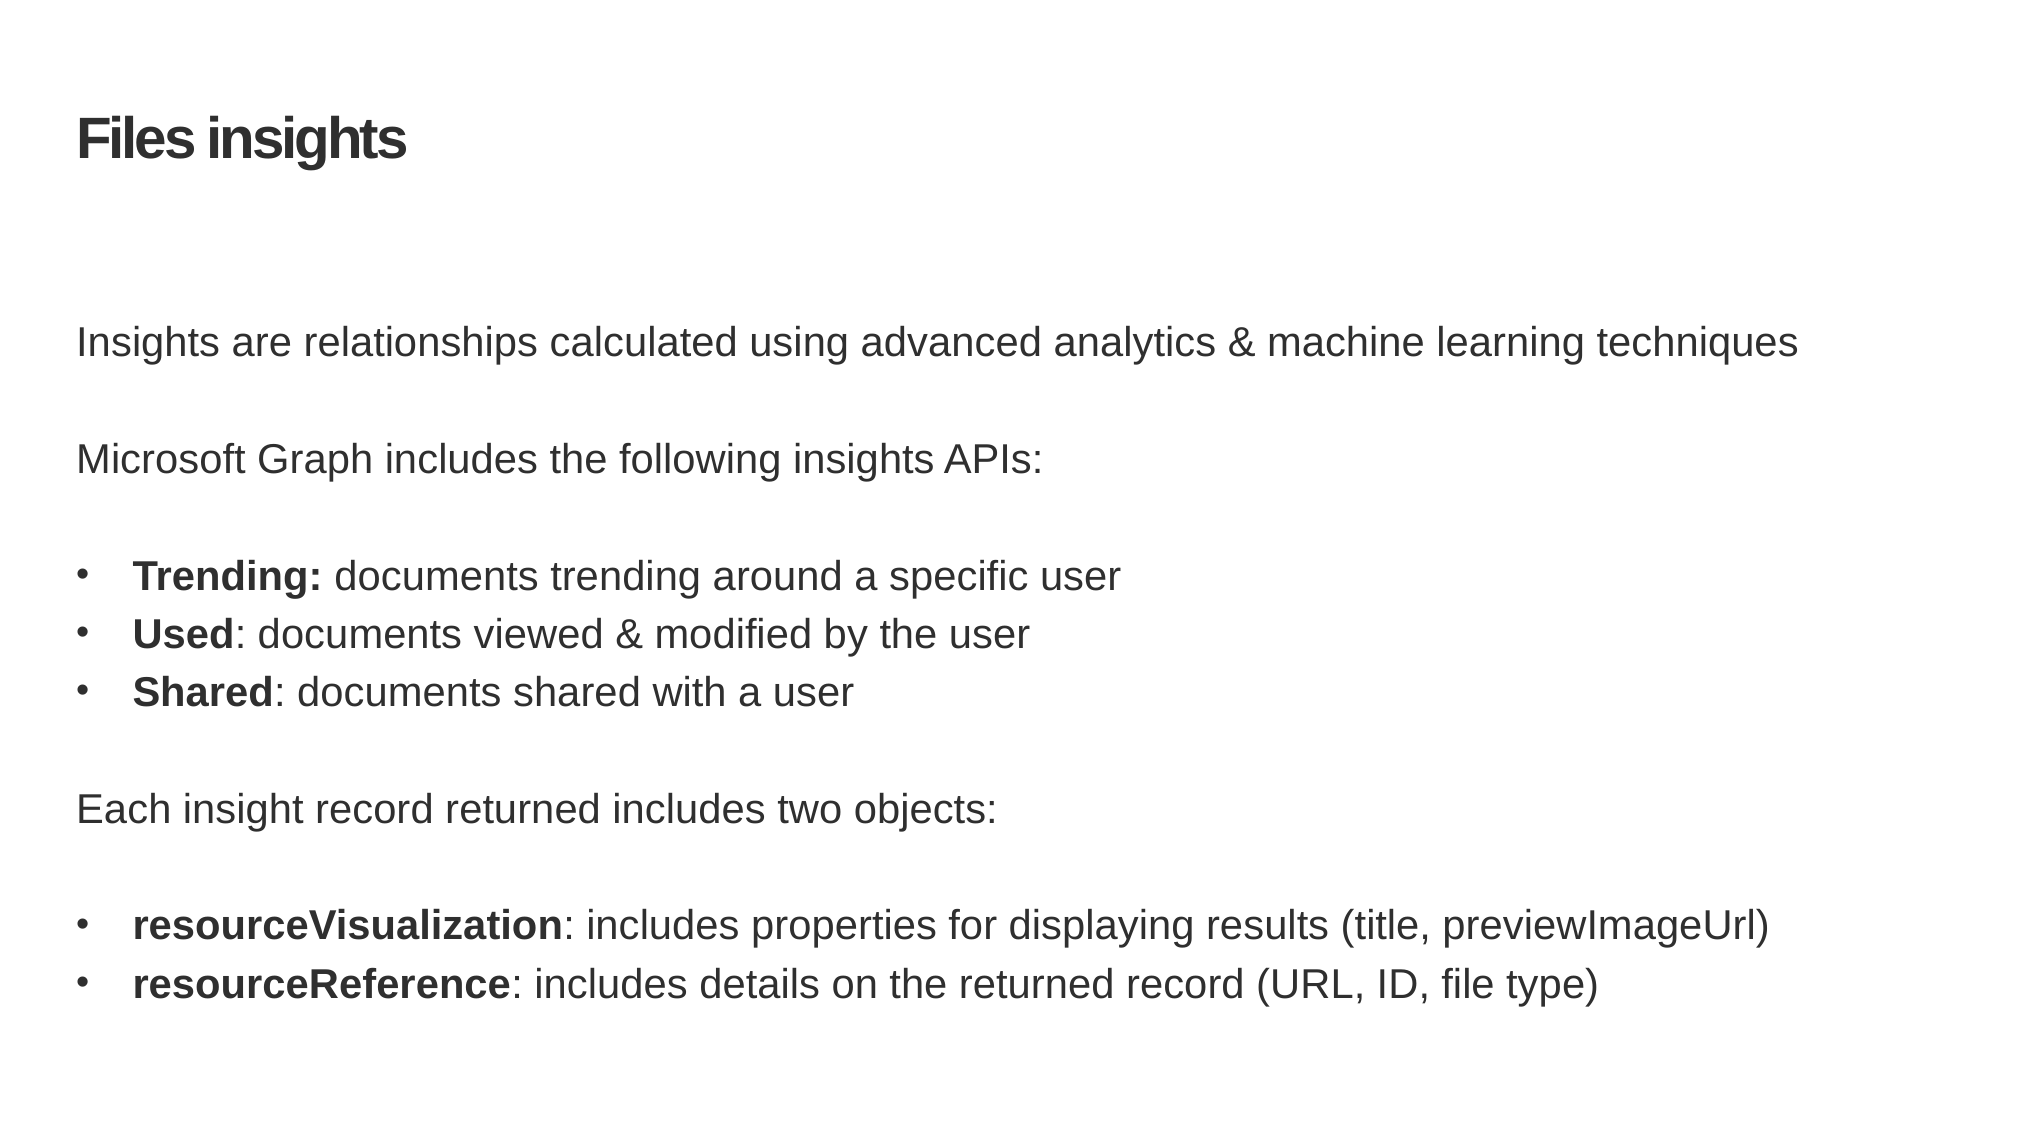

# Files insights
Insights are relationships calculated using advanced analytics & machine learning techniques

Microsoft Graph includes the following insights APIs:

Trending: documents trending around a specific user
Used: documents viewed & modified by the user
Shared: documents shared with a user

Each insight record returned includes two objects:

resourceVisualization: includes properties for displaying results (title, previewImageUrl)
resourceReference: includes details on the returned record (URL, ID, file type)